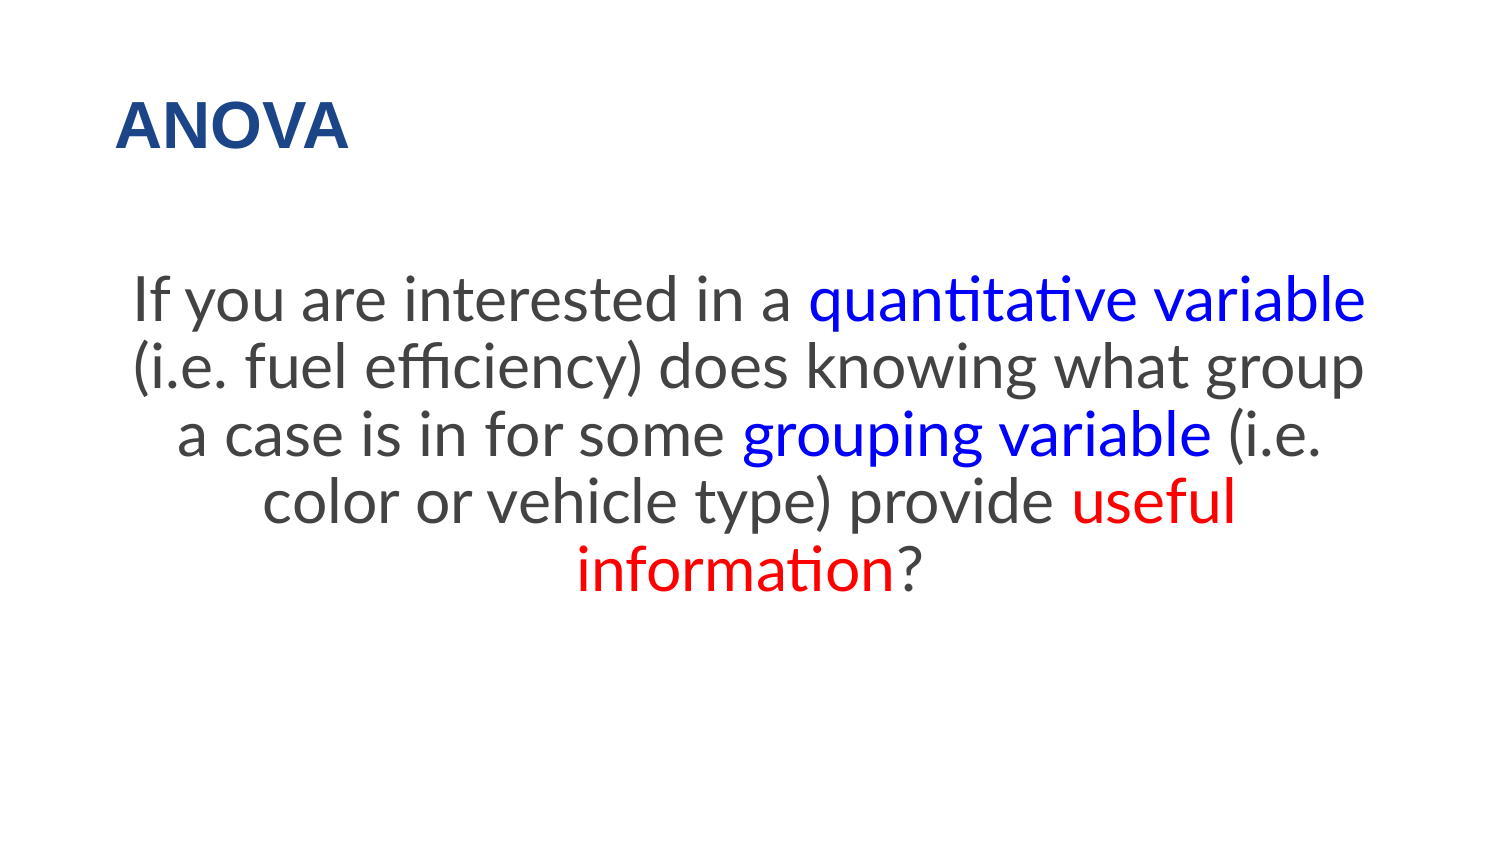

# ANOVA
If you are interested in a quantitative variable (i.e. fuel efficiency) does knowing what group a case is in for some grouping variable (i.e. color or vehicle type) provide useful information?